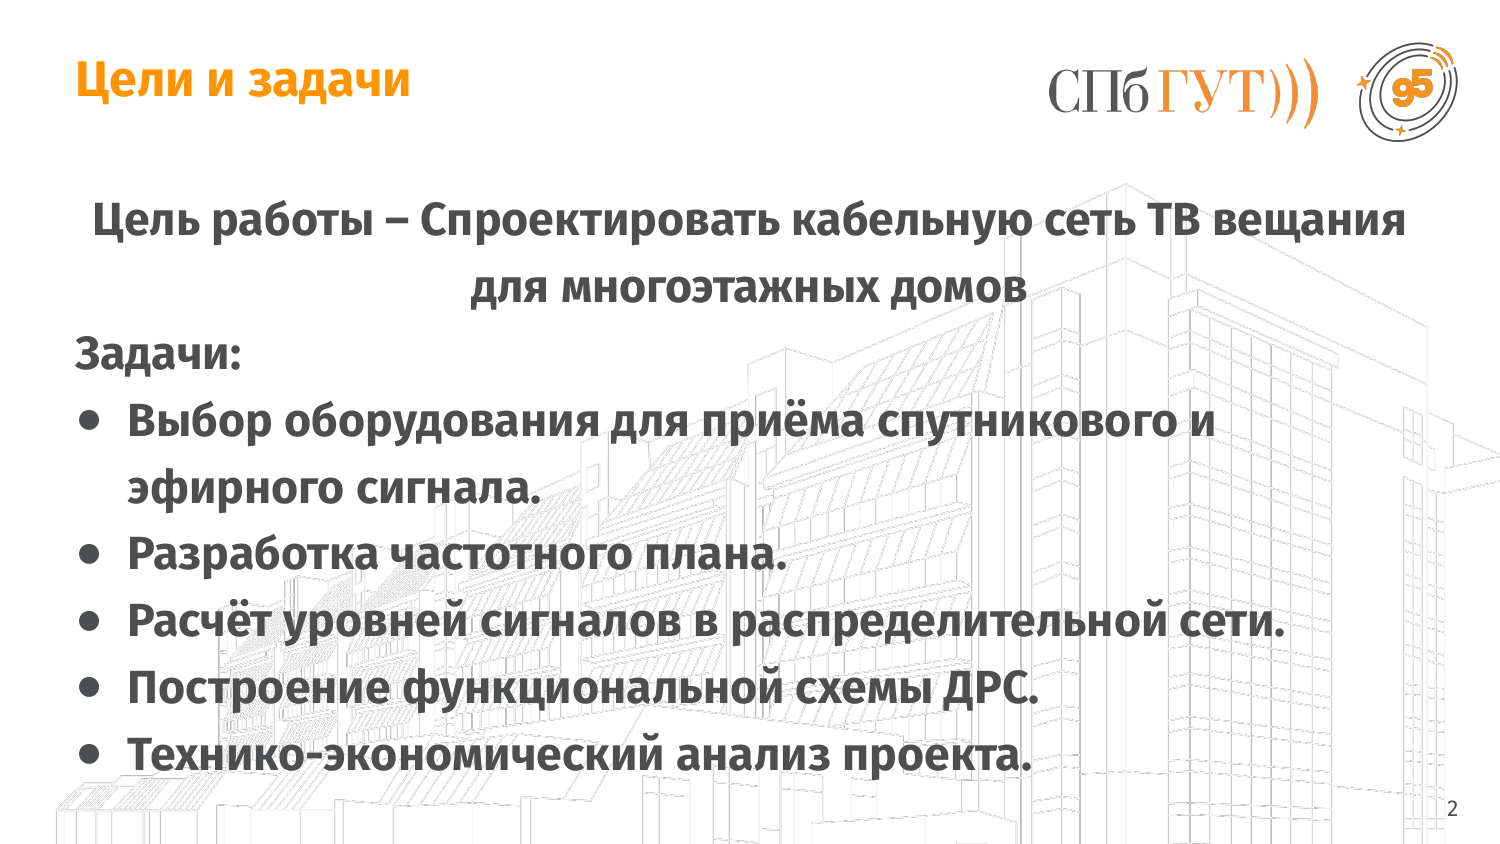

# Цели и задачи
Цель работы – Спроектировать кабельную сеть ТВ вещания для многоэтажных домов
Задачи:
Выбор оборудования для приёма спутникового и эфирного сигнала.
Разработка частотного плана.
Расчёт уровней сигналов в распределительной сети.
Построение функциональной схемы ДРС.
Технико-экономический анализ проекта.
2